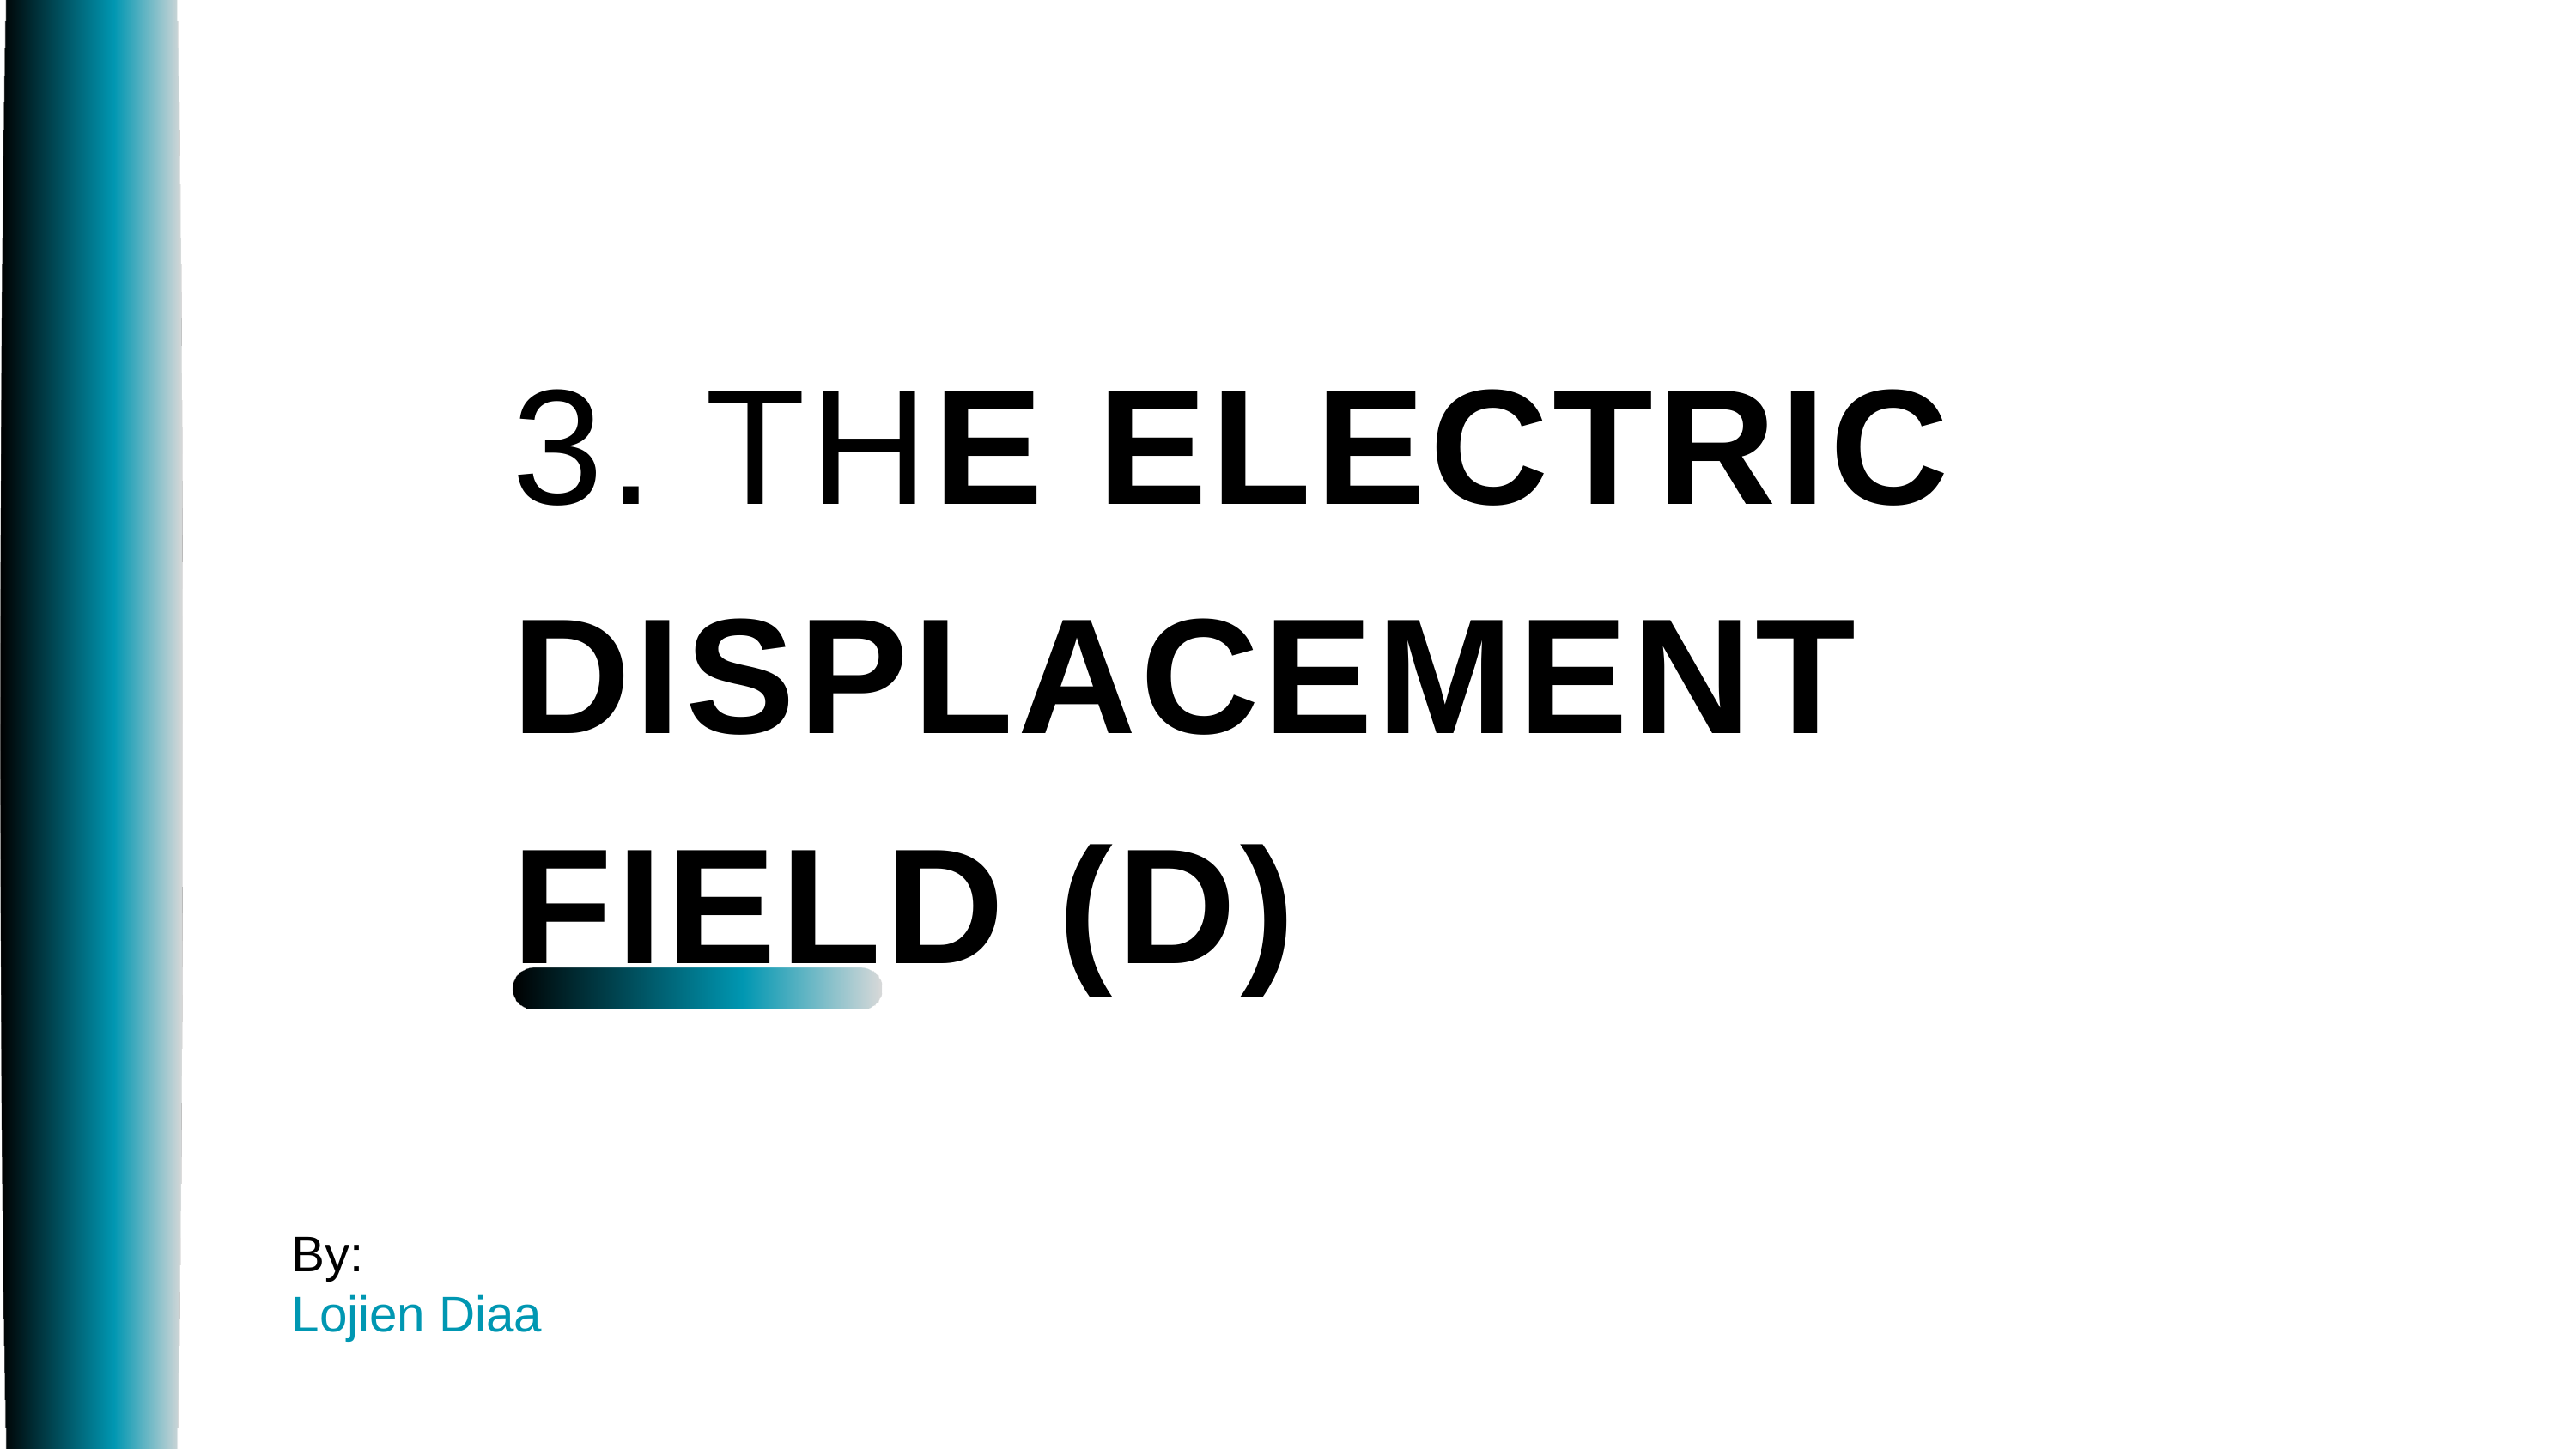

3. THE ELECTRIC DISPLACEMENT FIELD (D)

By:
Lojien Diaa